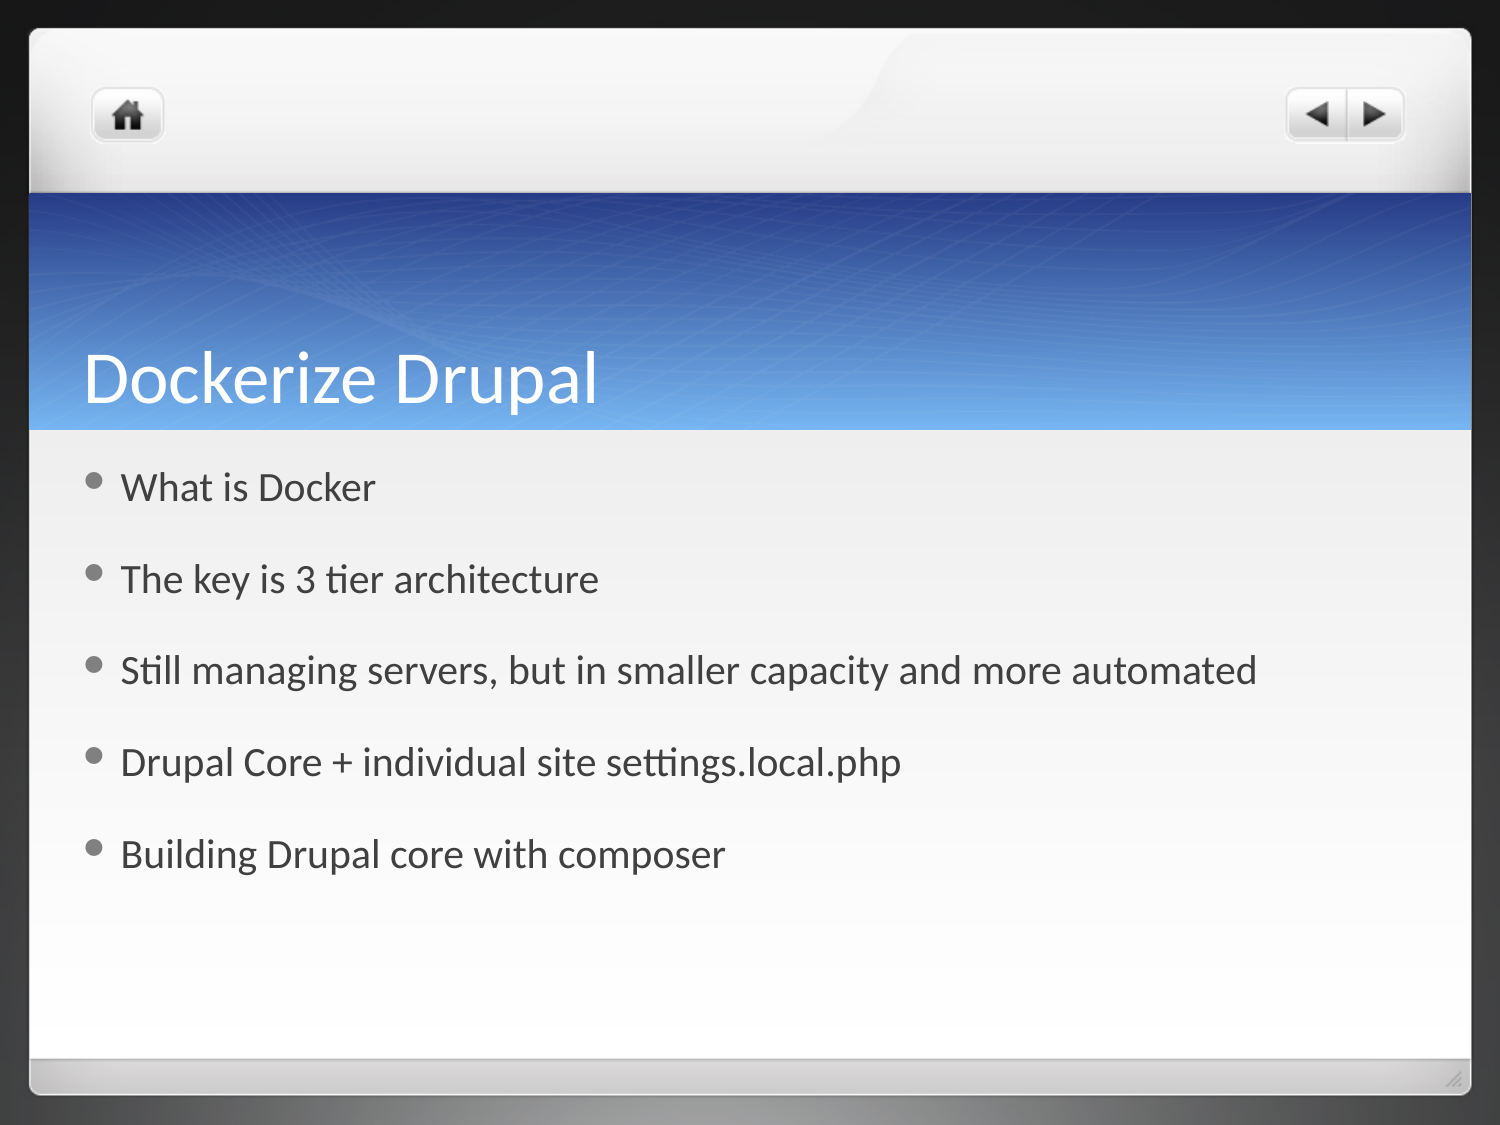

# Dockerize Drupal
What is Docker
The key is 3 tier architecture
Still managing servers, but in smaller capacity and more automated
Drupal Core + individual site settings.local.php
Building Drupal core with composer